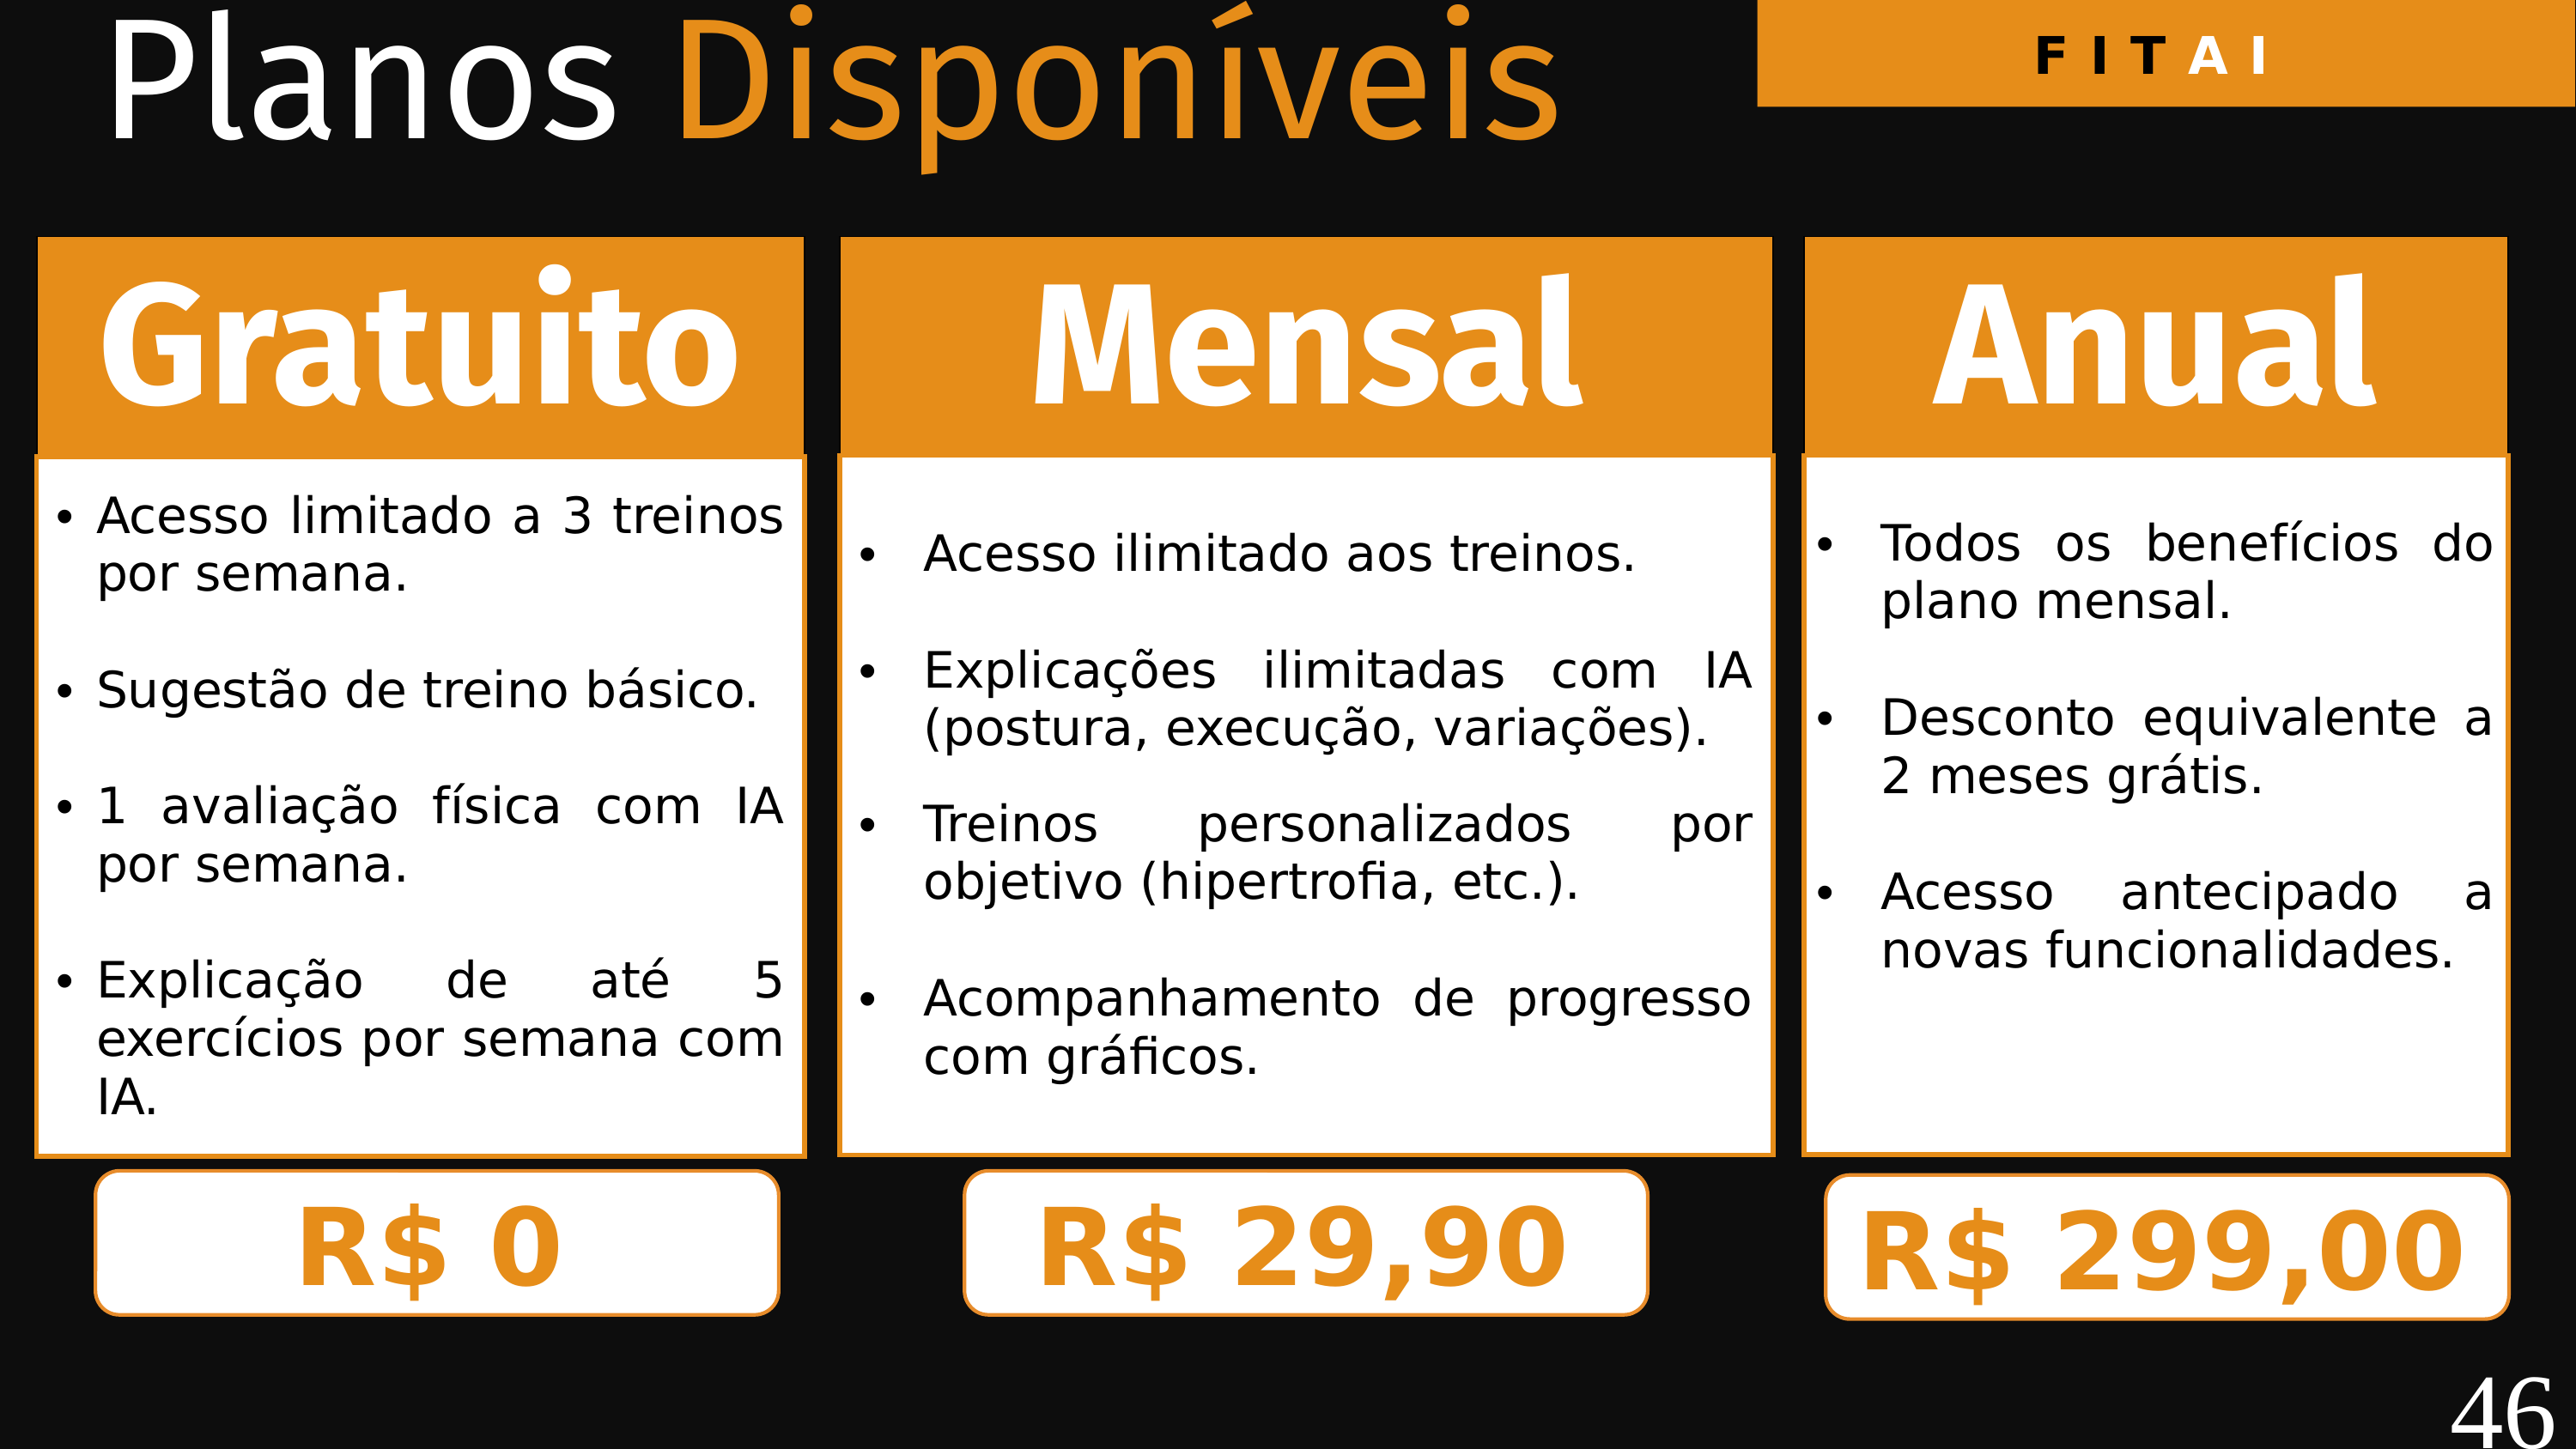

Planos Disponíveis
F I T A I
| Gratuito |
| --- |
| Acesso limitado a 3 treinos por semana. Sugestão de treino básico. 1 avaliação física com IA por semana. Explicação de até 5 exercícios por semana com IA. |
| Anual |
| --- |
| Todos os benefícios do plano mensal. Desconto equivalente a 2 meses grátis. Acesso antecipado a novas funcionalidades. |
| Mensal |
| --- |
| Acesso ilimitado aos treinos. Explicações ilimitadas com IA (postura, execução, variações). Treinos personalizados por objetivo (hipertrofia, etc.). Acompanhamento de progresso com gráficos. |

R$ 29,90
R$ 0

R$ 299,00
46